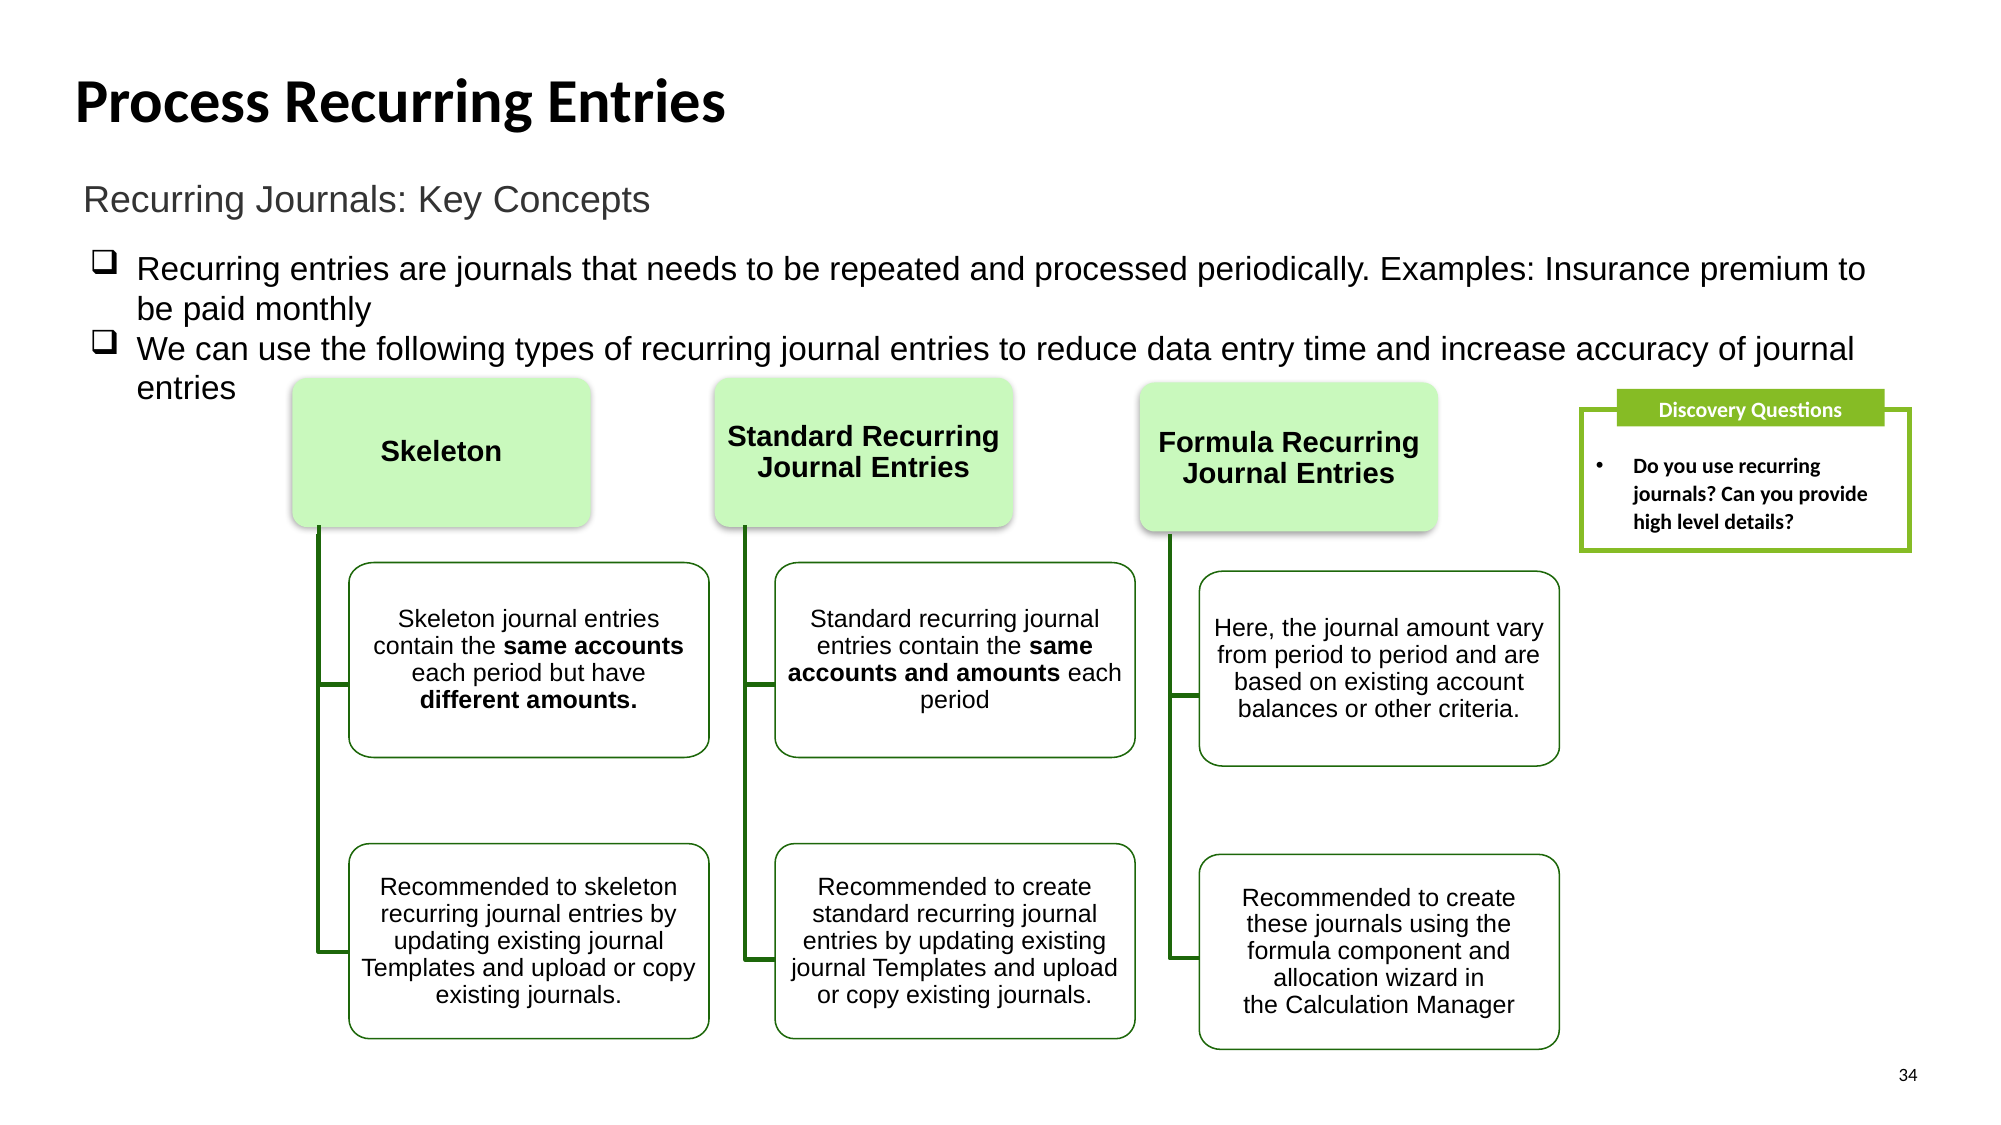

# Process Recurring Entries
Recurring Journals: Key Concepts
Recurring entries are journals that needs to be repeated and processed periodically. Examples: Insurance premium to be paid monthly
We can use the following types of recurring journal entries to reduce data entry time and increase accuracy of journal entries

Standard Recurring Journal Entries
Skeleton

Formula Recurring Journal Entries

Discovery Questions

Do you use recurring journals? Can you provide high level details?

Skeleton journal entries contain the same accounts each period but have different amounts.
Standard recurring journal entries contain the same accounts and amounts each period
Here, the journal amount vary from period to period and are based on existing account balances or other criteria.

Recommended to skeleton recurring journal entries by updating existing journal Templates and upload or copy existing journals.
Recommended to create standard recurring journal entries by updating existing journal Templates and upload or copy existing journals.
Recommended to create these journals using the formula component and allocation wizard in the Calculation Manager